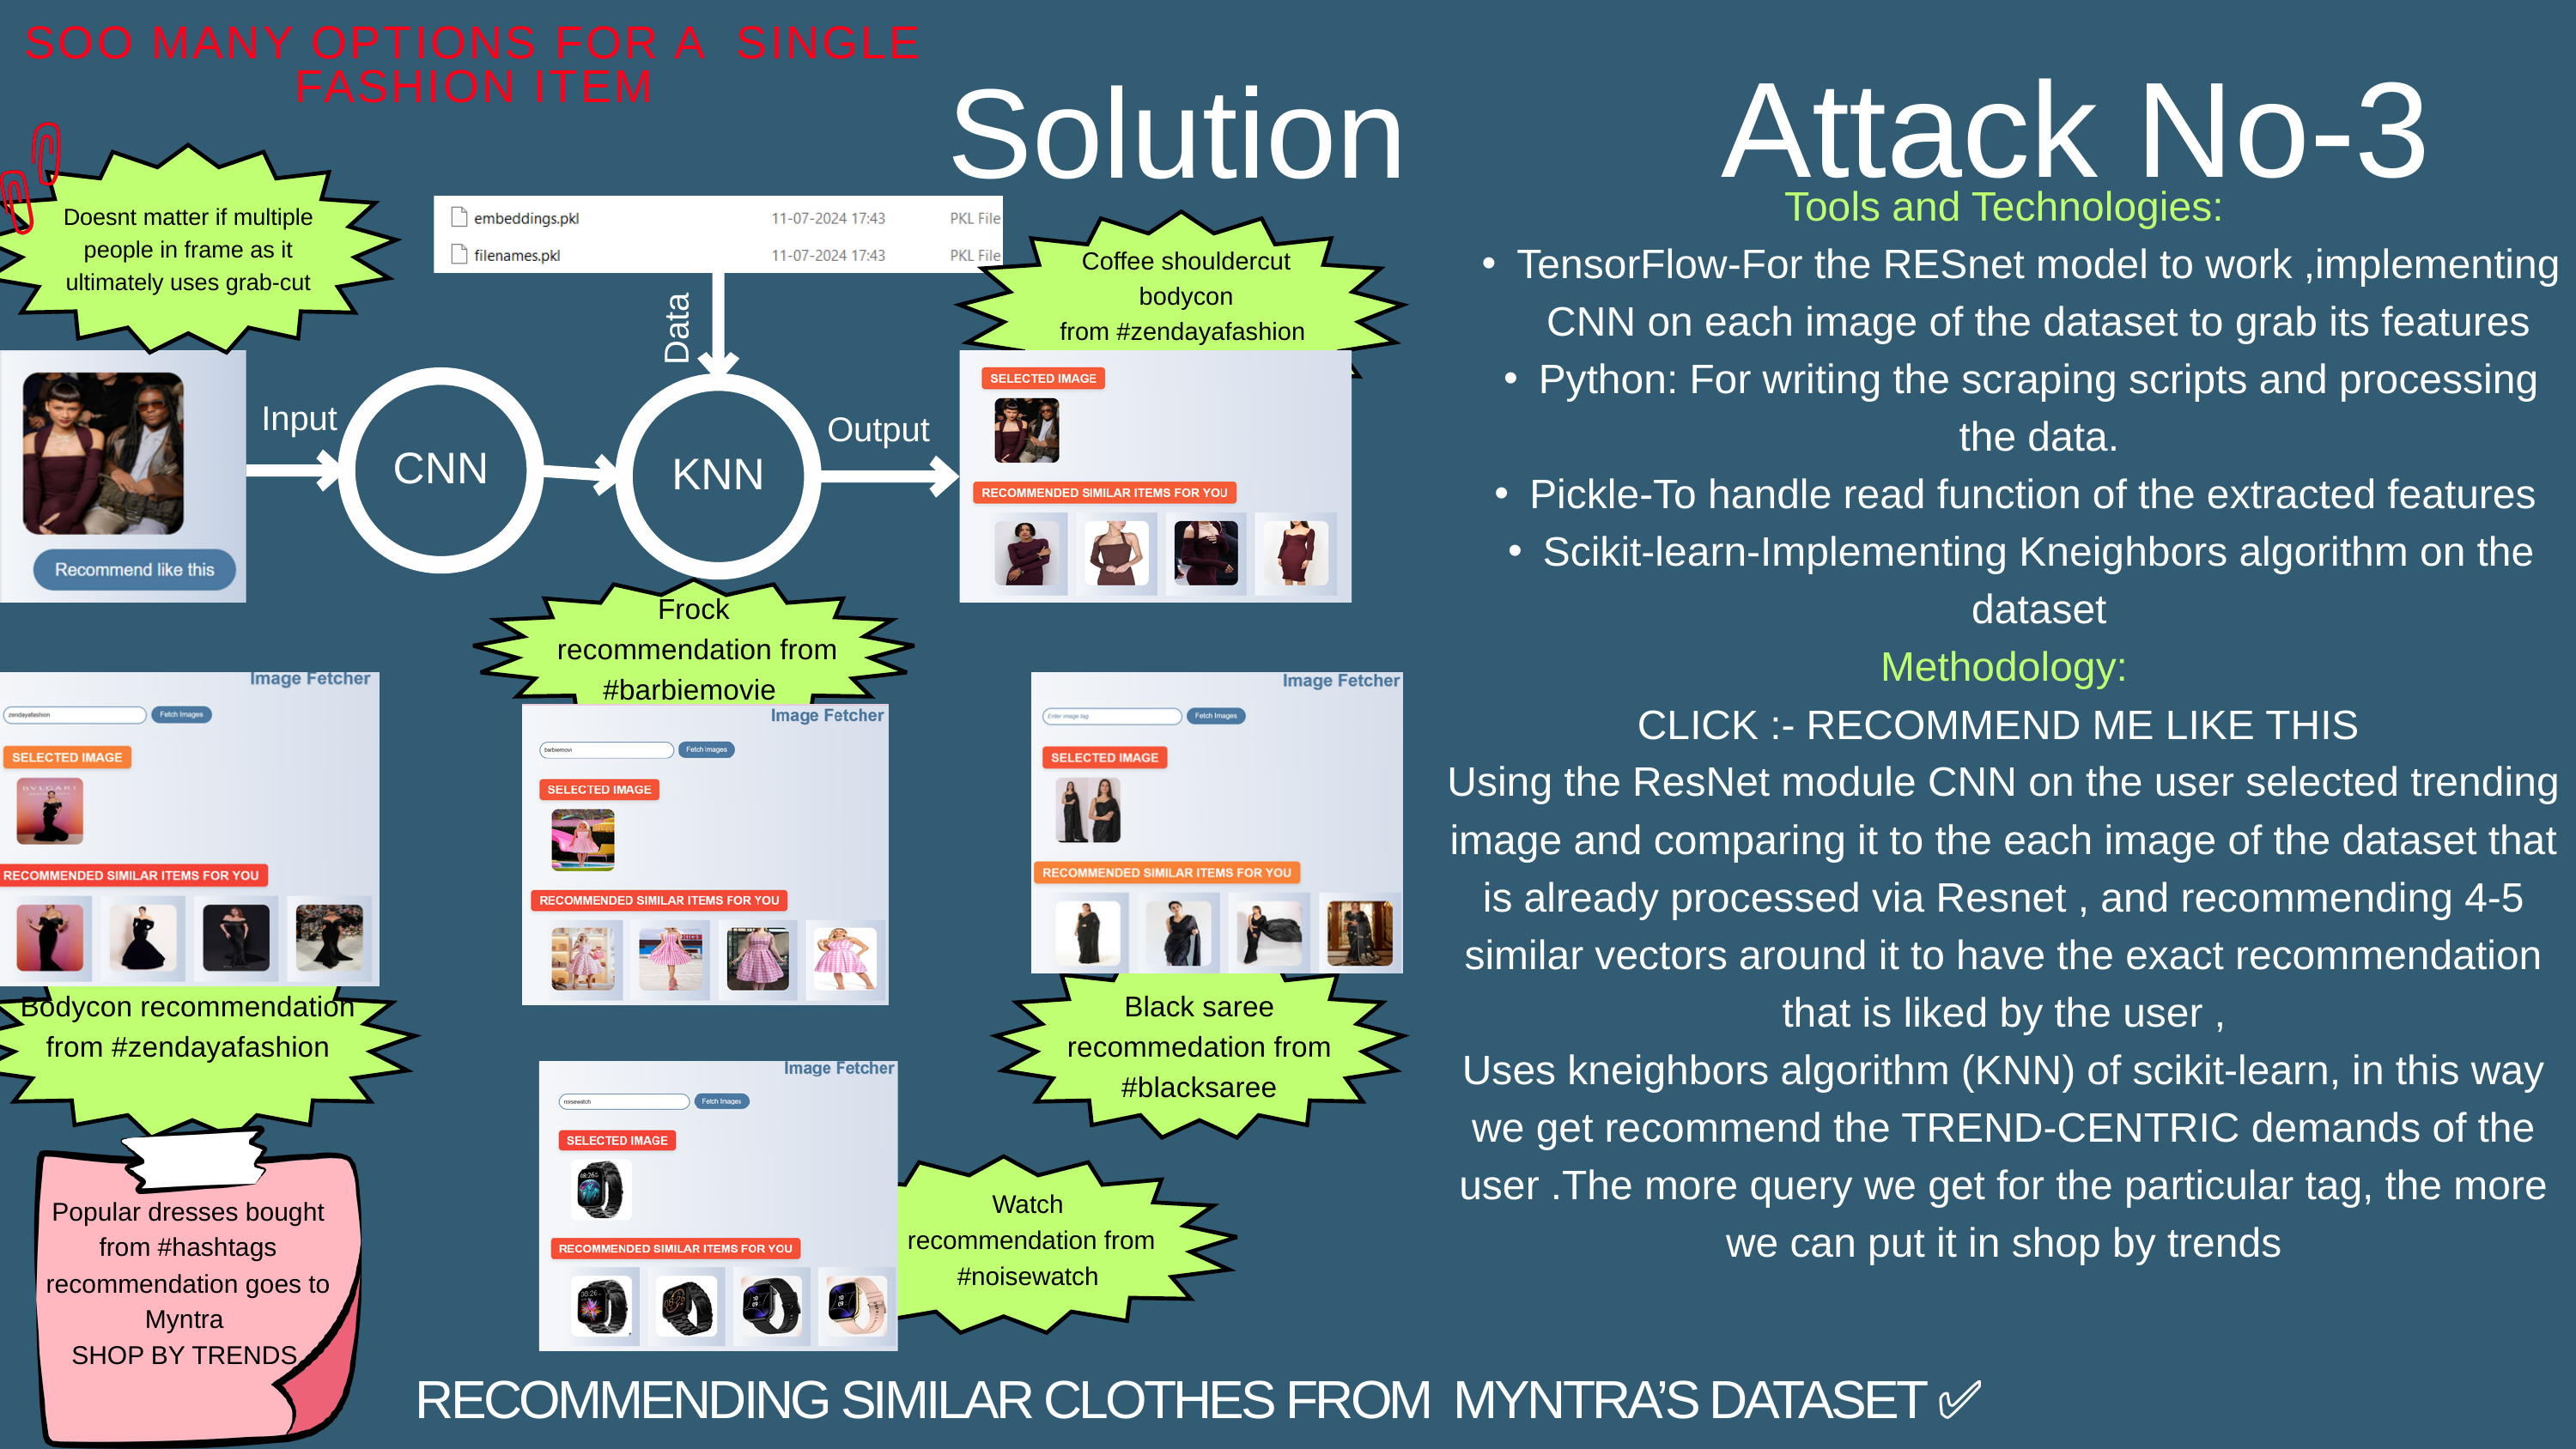

Attack No-3
SOO MANY OPTIONS FOR A  SINGLE FASHION ITEM
Solution

Tools and Technologies:
TensorFlow-For the RESnet model to work ,implementing CNN on each image of the dataset to grab its features
Python: For writing the scraping scripts and processing the data.
Pickle-To handle read function of the extracted features
Scikit-learn-Implementing Kneighbors algorithm on the dataset
Methodology:
CLICK :- RECOMMEND ME LIKE THIS
Using the ResNet module CNN on the user selected trending image and comparing it to the each image of the dataset that is already processed via Resnet , and recommending 4-5 similar vectors around it to have the exact recommendation that is liked by the user ,
Uses kneighbors algorithm (KNN) of scikit-learn, in this way we get recommend the TREND-CENTRIC demands of the user .The more query we get for the particular tag, the more we can put it in shop by trends

Doesnt matter if multiple people in frame as it ultimately uses grab-cut

Coffee shouldercut bodycon
from #zendayafashion

Data

CNN

KNN
Input
Output

Frock
 recommendation from
#barbiemovie

Bodycon recommendation from #zendayafashion
Black saree recommedation from #blacksaree

Watch
 recommendation from
#noisewatch
Popular dresses bought from #hashtags recommendation goes to  Myntra
SHOP BY TRENDS
RECOMMENDING SIMILAR CLOTHES FROM  MYNTRA’S DATASET ✅